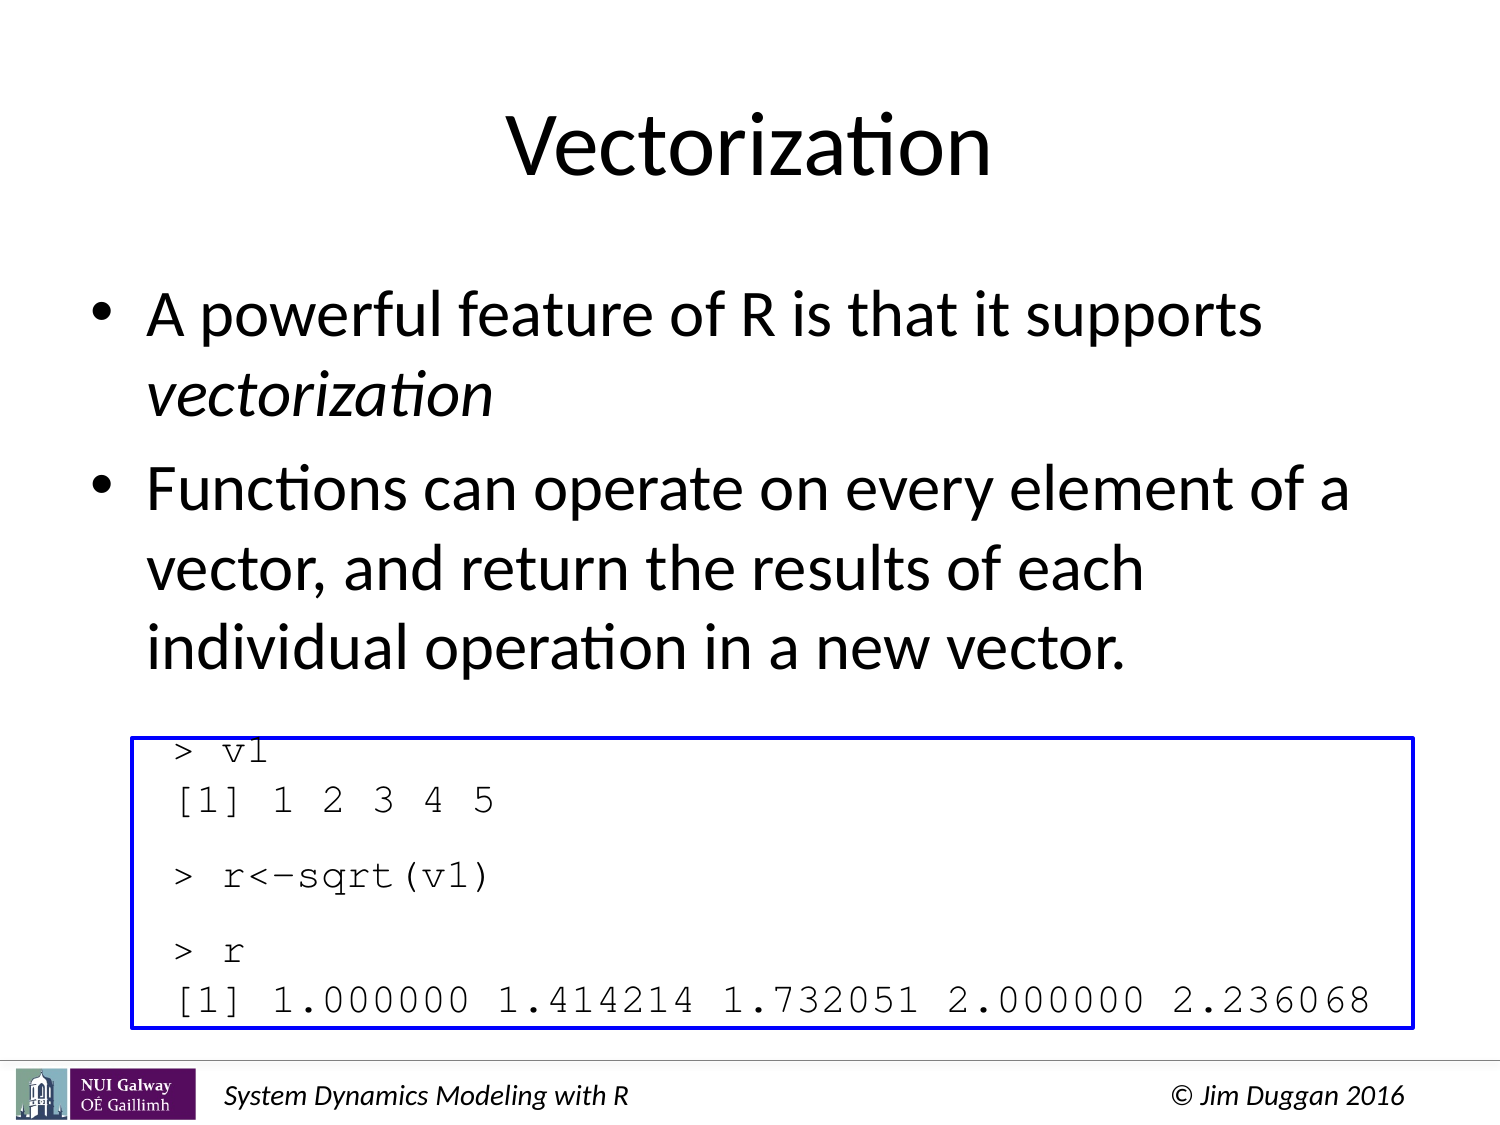

# Vectorization
A powerful feature of R is that it supports vectorization
Functions can operate on every element of a vector, and return the results of each individual operation in a new vector.
> v1

[1] 1 2 3 4 5

> r<-sqrt(v1)

> r

[1] 1.000000 1.414214 1.732051 2.000000 2.236068